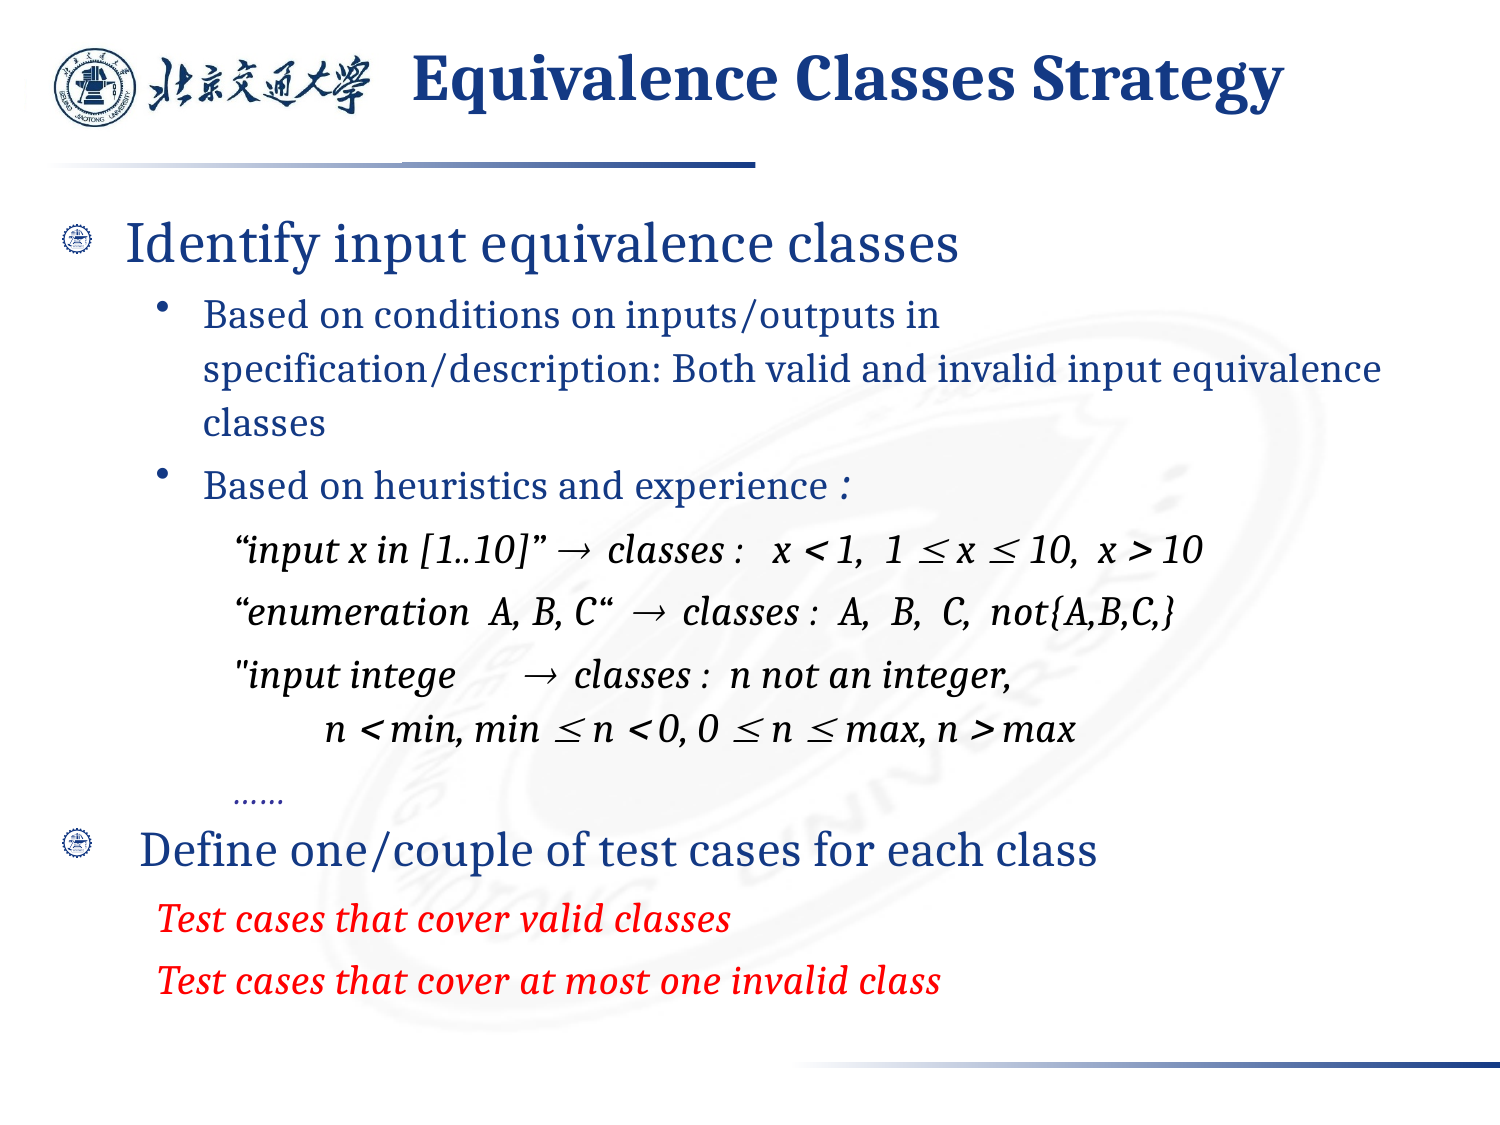

# Equivalence Classes Strategy
Identify input equivalence classes
Based on conditions on inputs/outputs in specification/description: Both valid and invalid input equivalence classes
Based on heuristics and experience :
“input x in [1..10]” →  classes :   x < 1,  1 ≤ x ≤ 10,  x > 10
“enumeration  A, B, C“  →  classes :  A,  B,  C,  not{A,B,C,}
"input intege       →  classes :  n not an integer,
      n < min, min ≤ n < 0, 0 ≤ n ≤ max, n > max
……
 Define one/couple of test cases for each class
Test cases that cover valid classes
Test cases that cover at most one invalid class